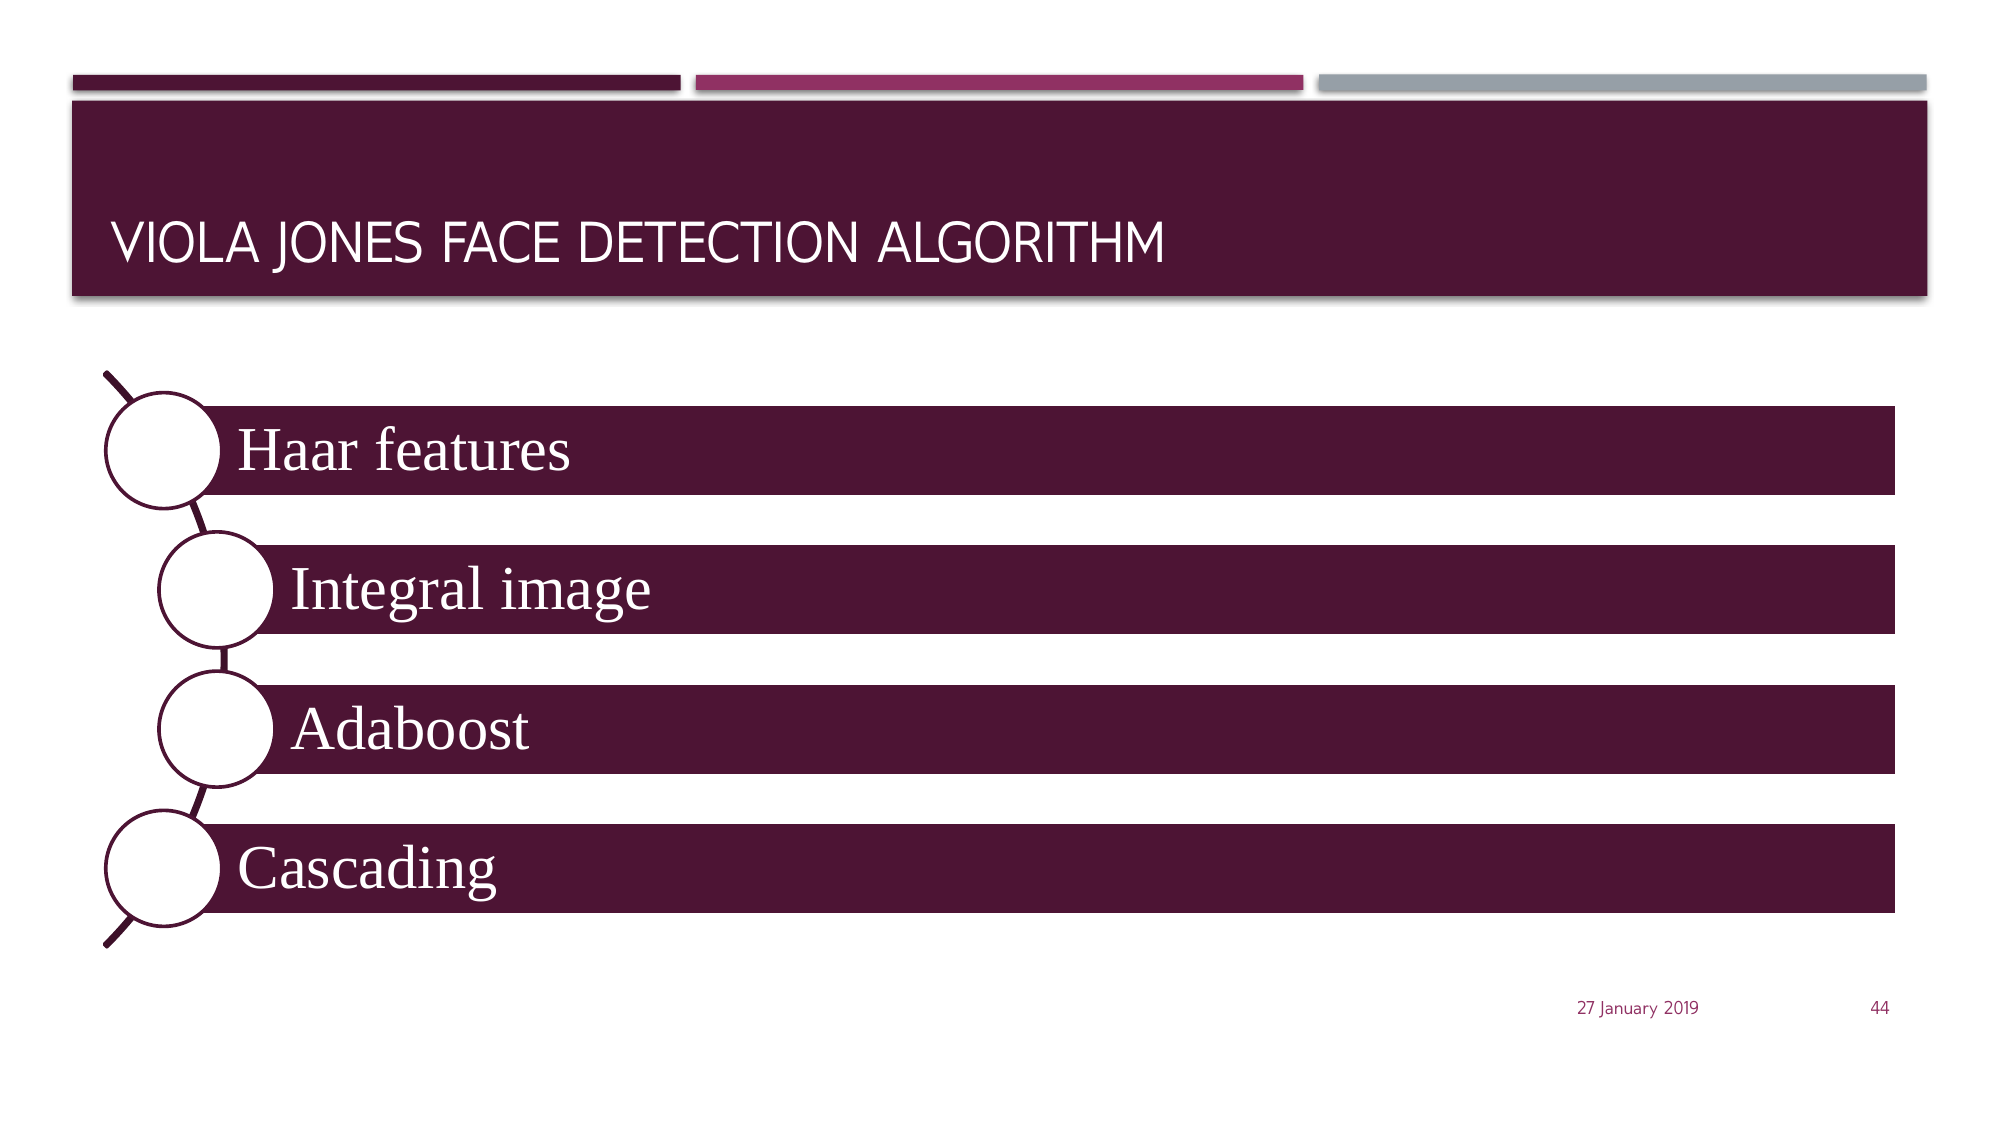

# Viola Jones face detection algorithm
Haar features
Integral image
Adaboost
Cascading
27 January 2019
44